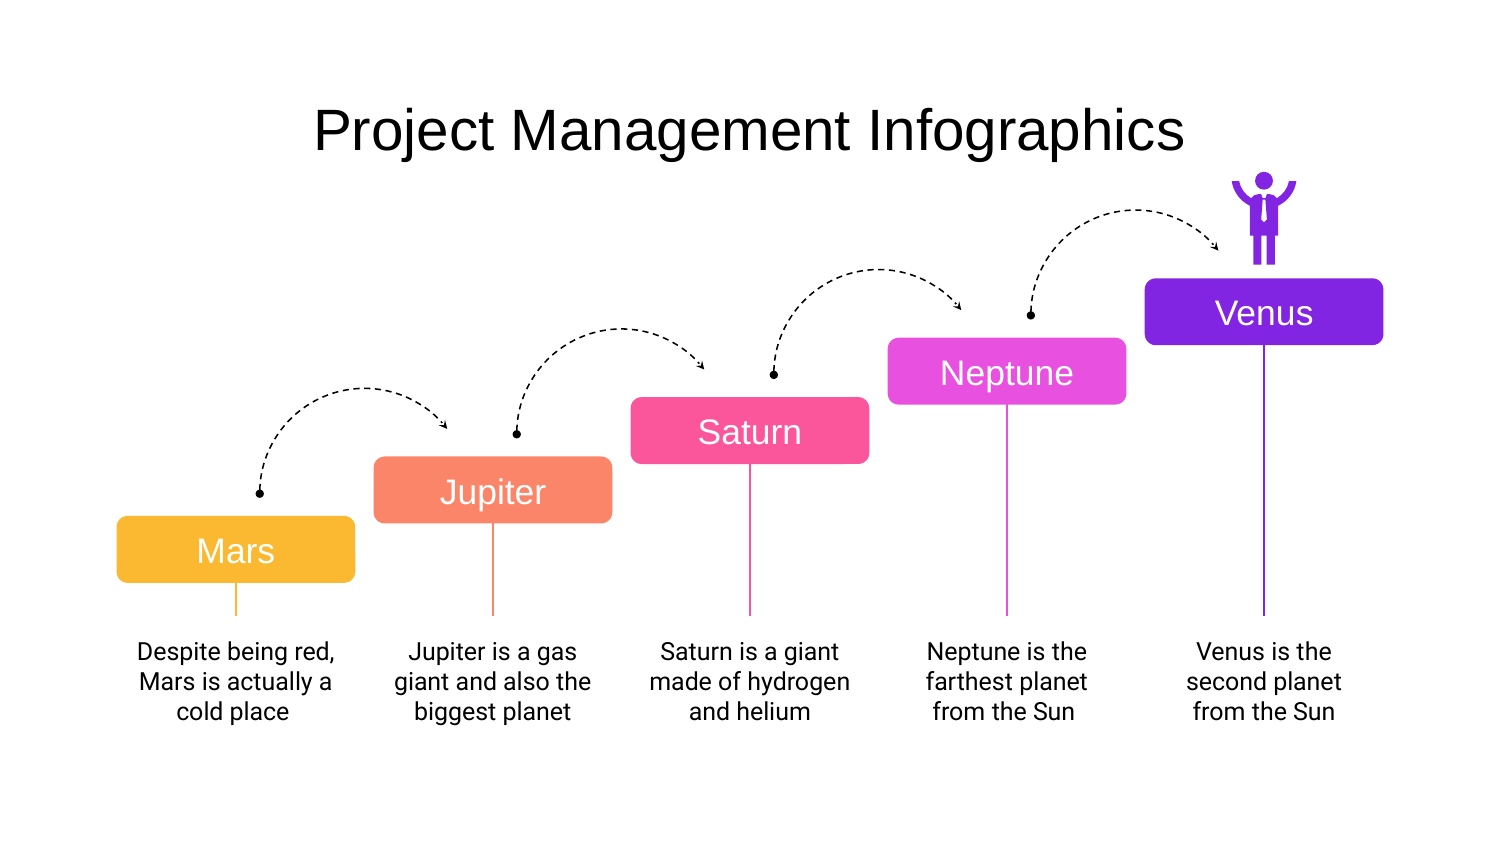

# Project Management Infographics

Venus
Venus is the second planet from the Sun

Neptune
Neptune is the farthest planet
from the Sun

Saturn
Saturn is a giant made of hydrogen and helium
Jupiter
Jupiter is a gas giant and also the biggest planet
Mars
Despite being red, Mars is actually a cold place